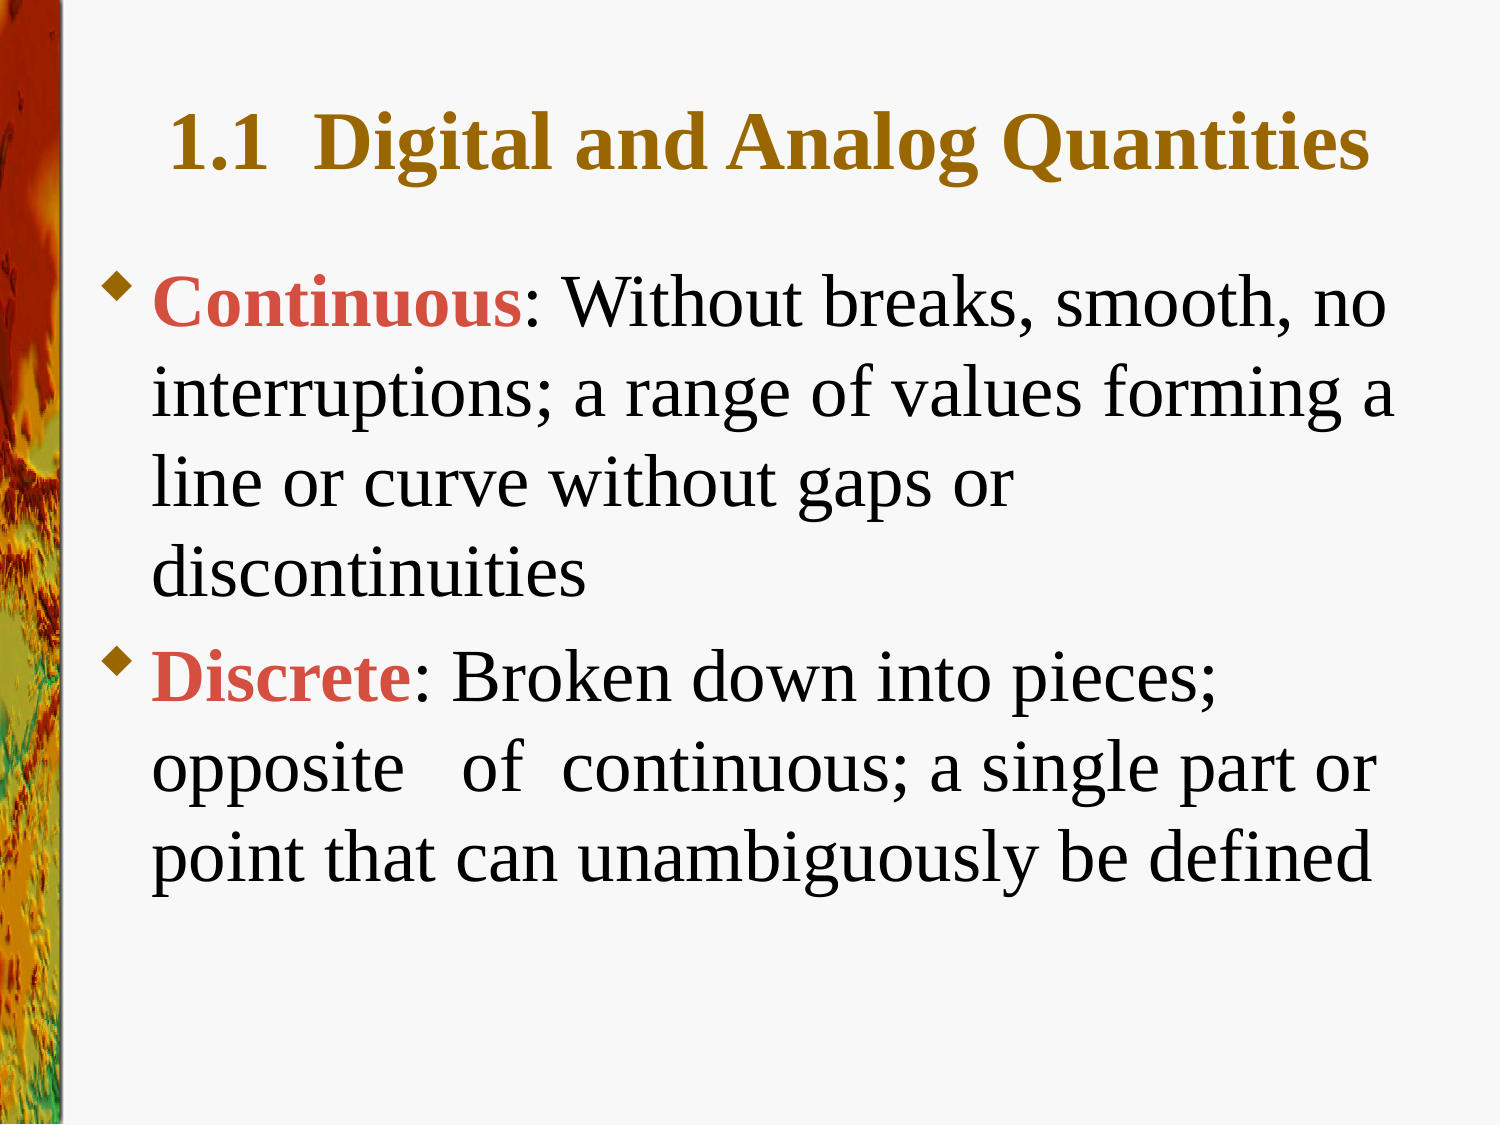

# 1.1  Digital and Analog Quantities
Continuous: Without breaks, smooth, no interruptions; a range of values forming a line or curve without gaps or discontinuities
Discrete: Broken down into pieces; opposite   of  continuous; a single part or point that can unambiguously be defined